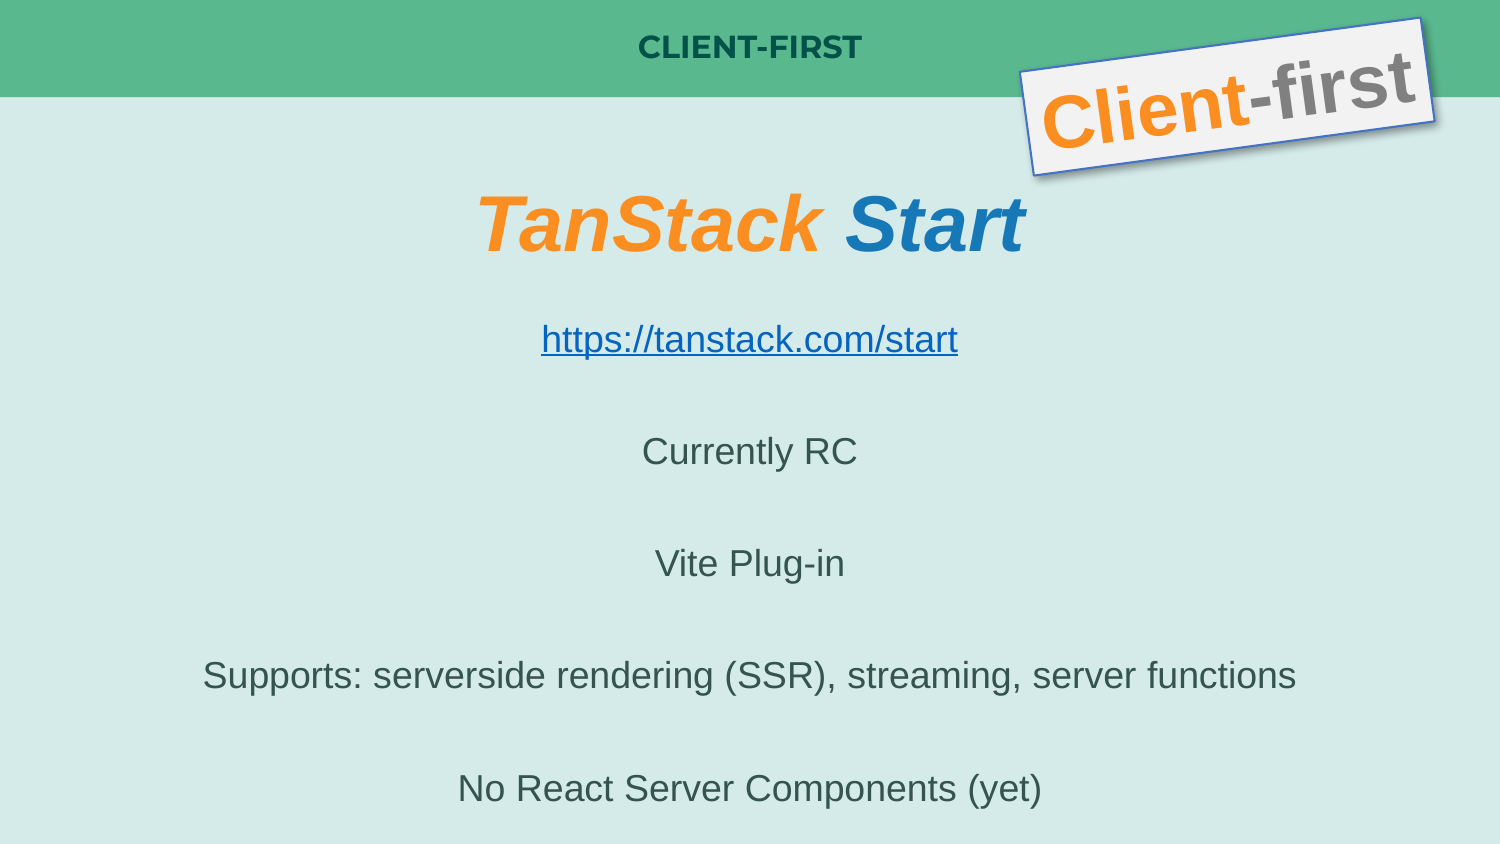

# Client-first
Client-first

https://tanstack.com/start

Currently RC

Vite Plug-in

Supports: serverside rendering (SSR), streaming, server functions

No React Server Components (yet)

TanStack Start